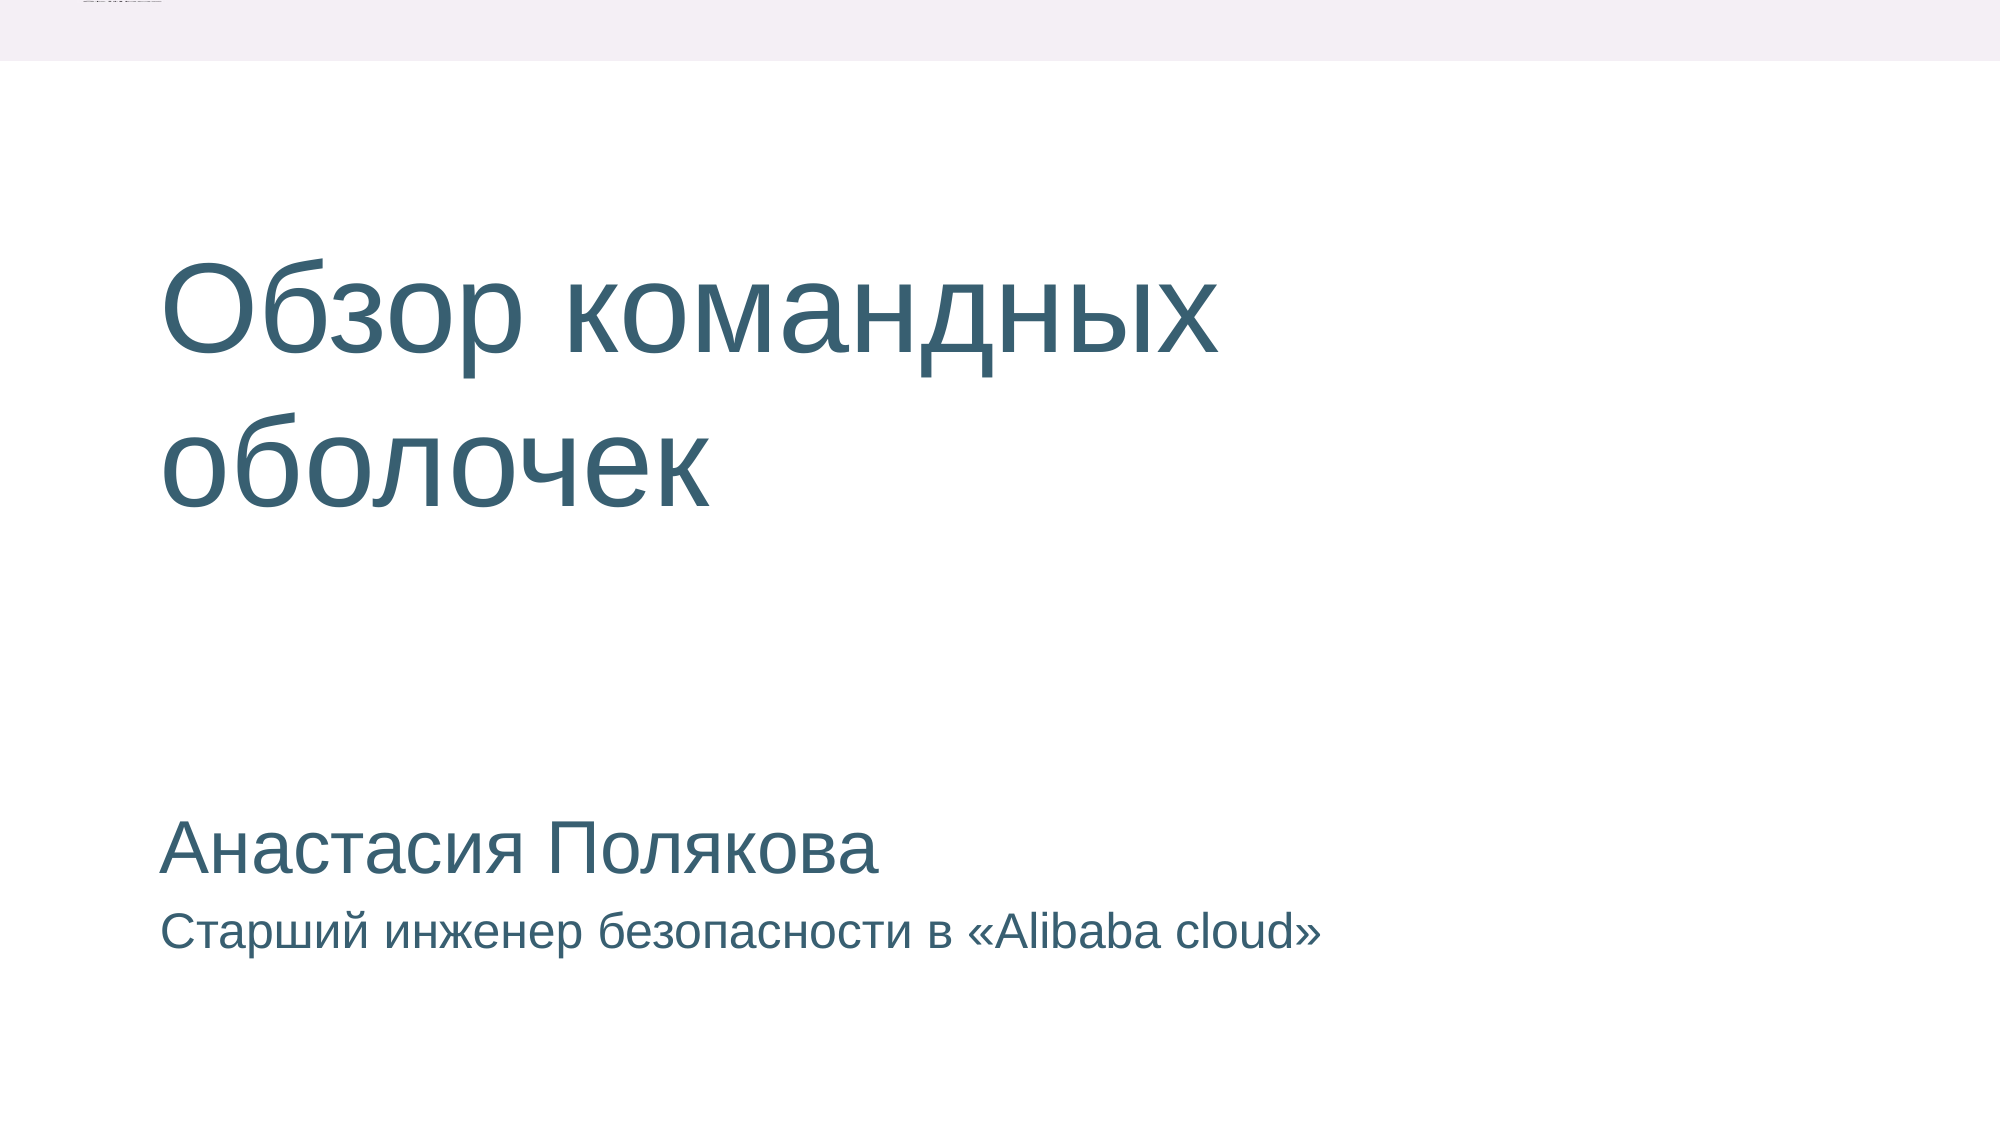

Обзор командных
оболочек
Анастасия Полякова
Старший инженер безопасности в «Alibaba cloud»